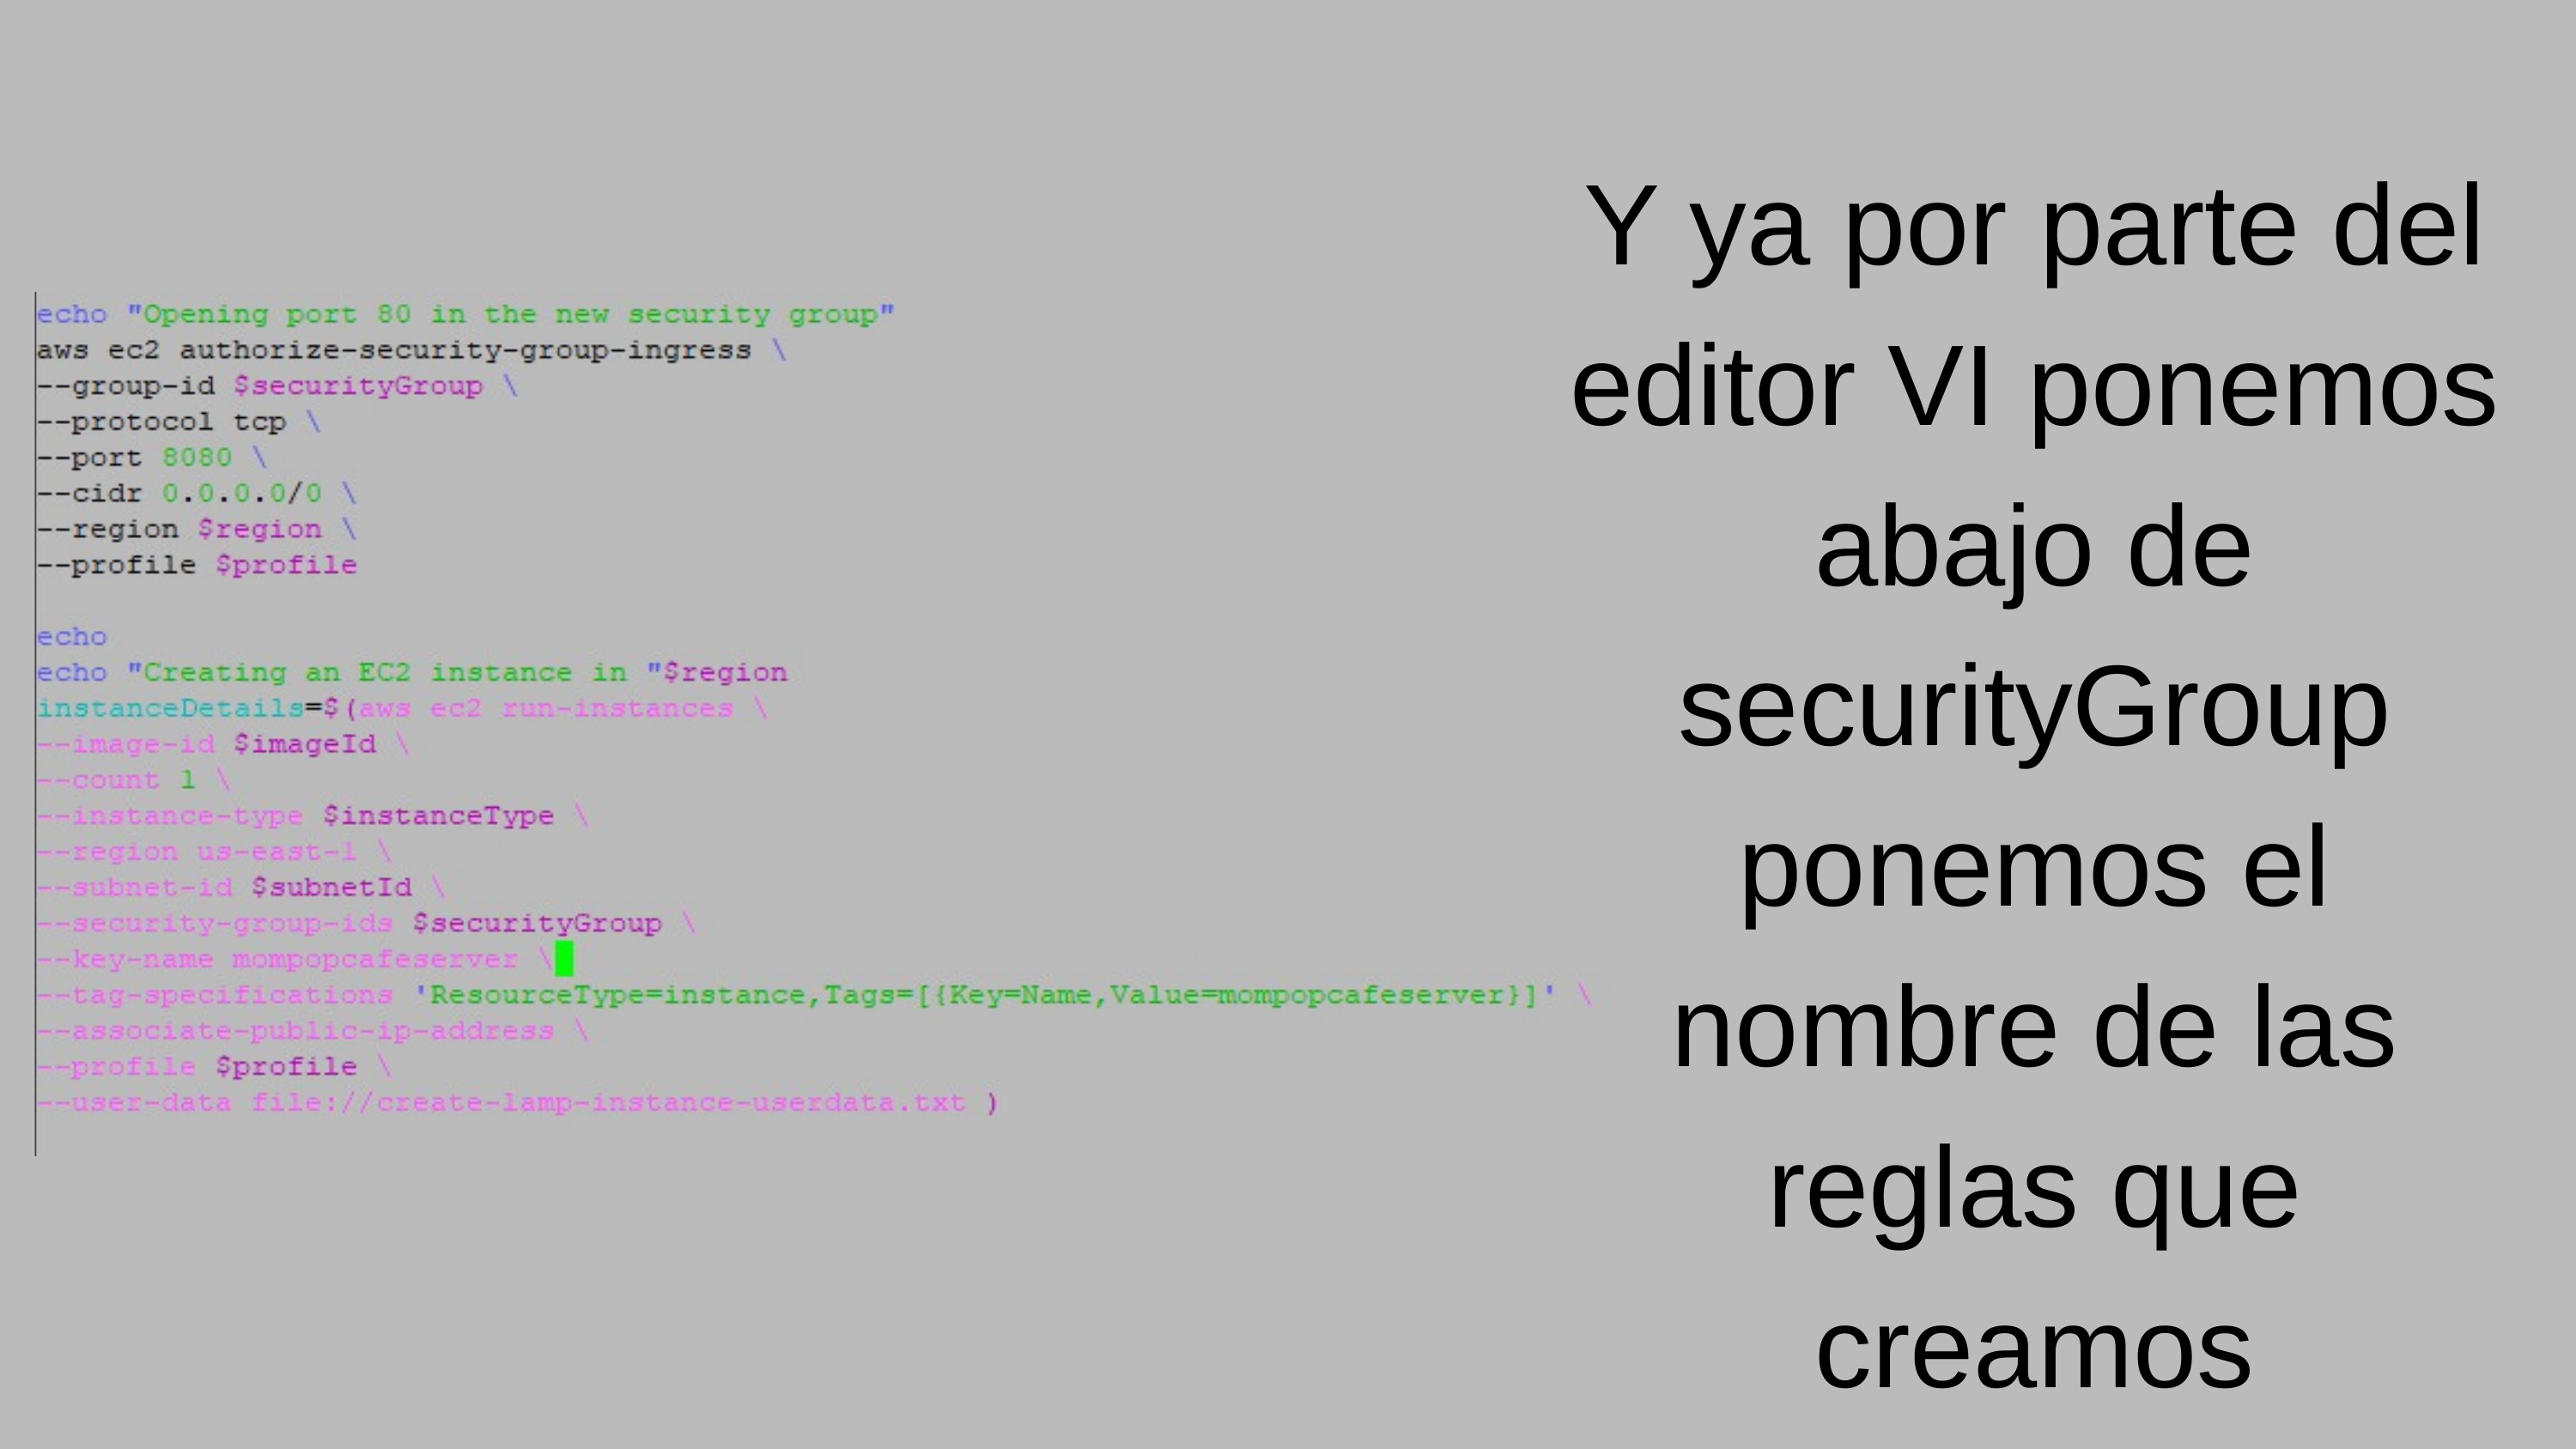

Y ya por parte del editor VI ponemos abajo de securityGroup ponemos el nombre de las reglas que creamos